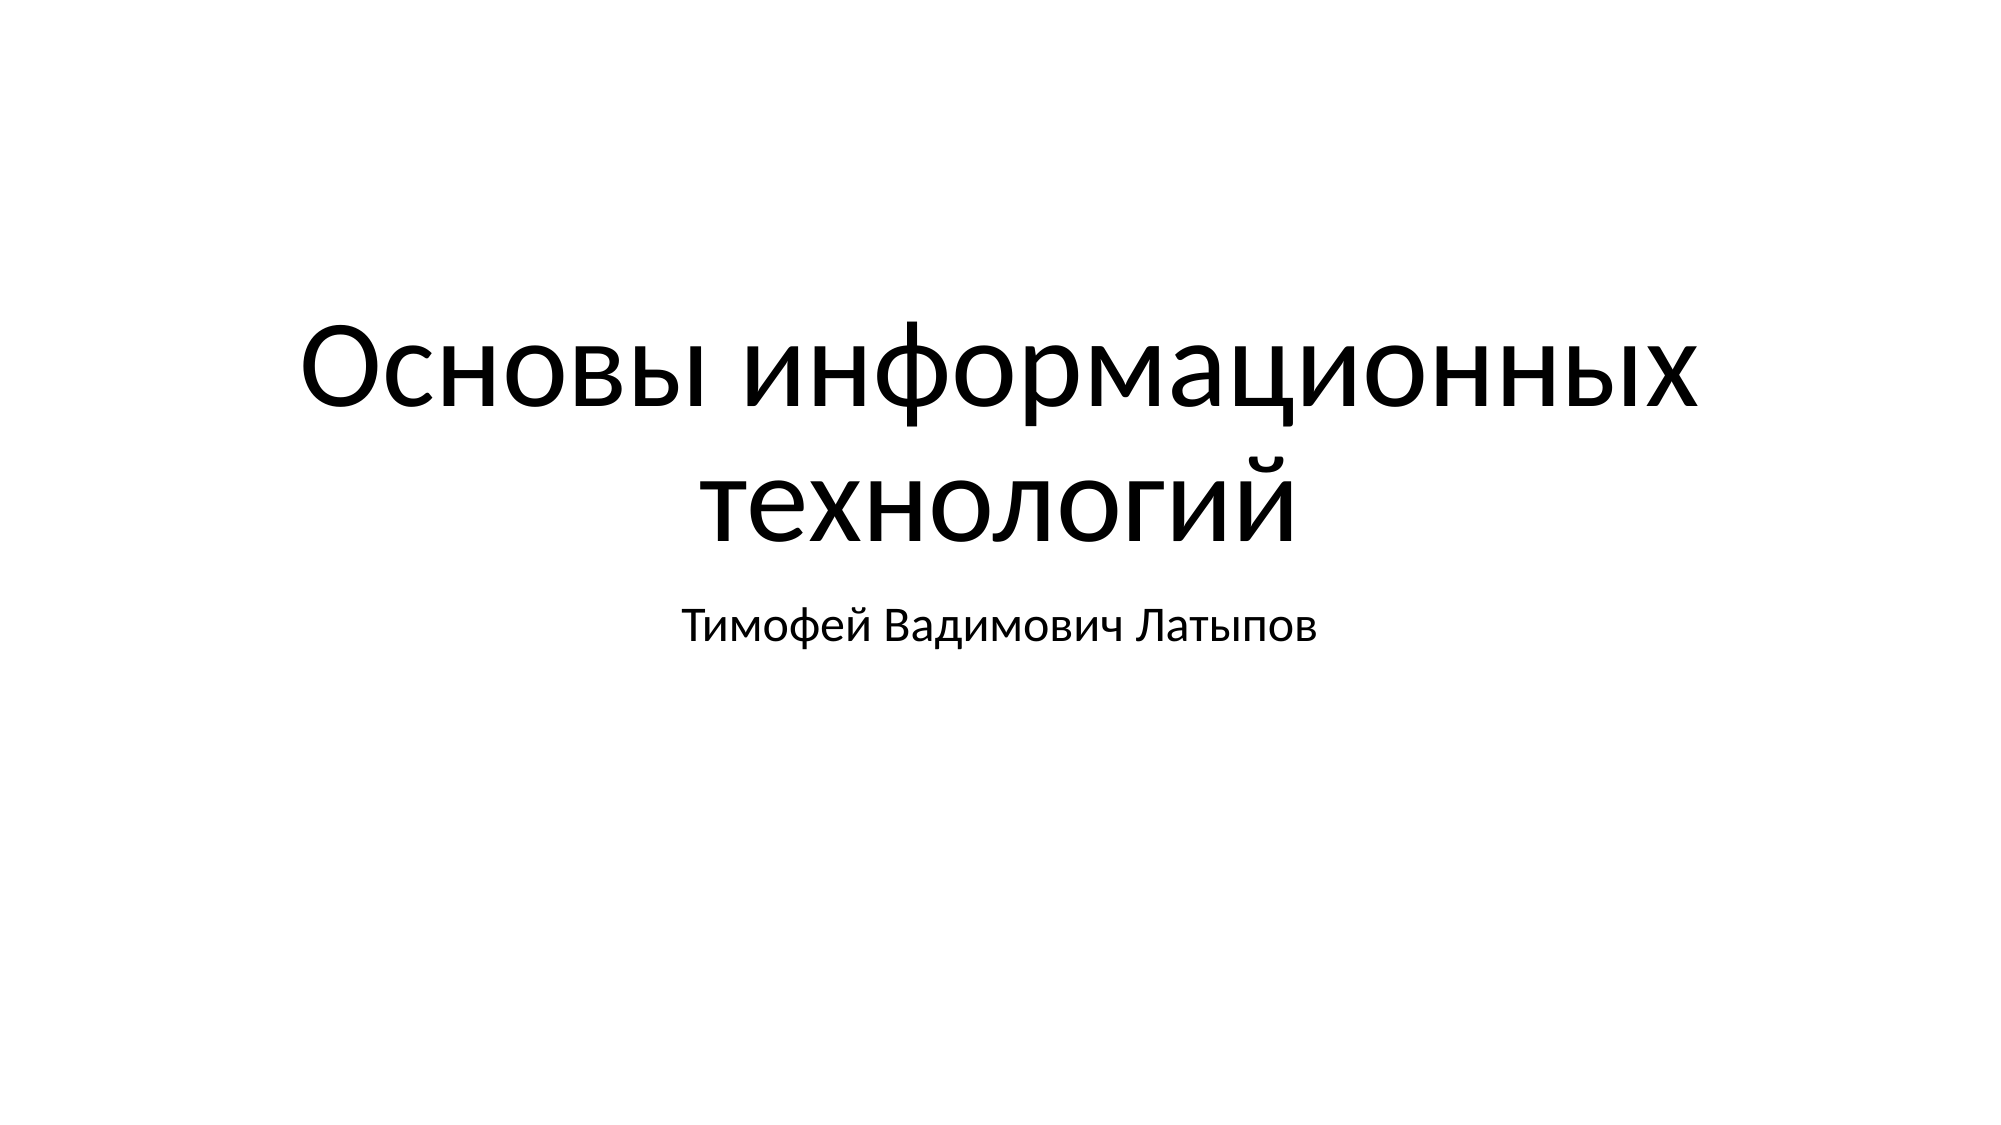

# Основы информационных технологий
Тимофей Вадимович Латыпов